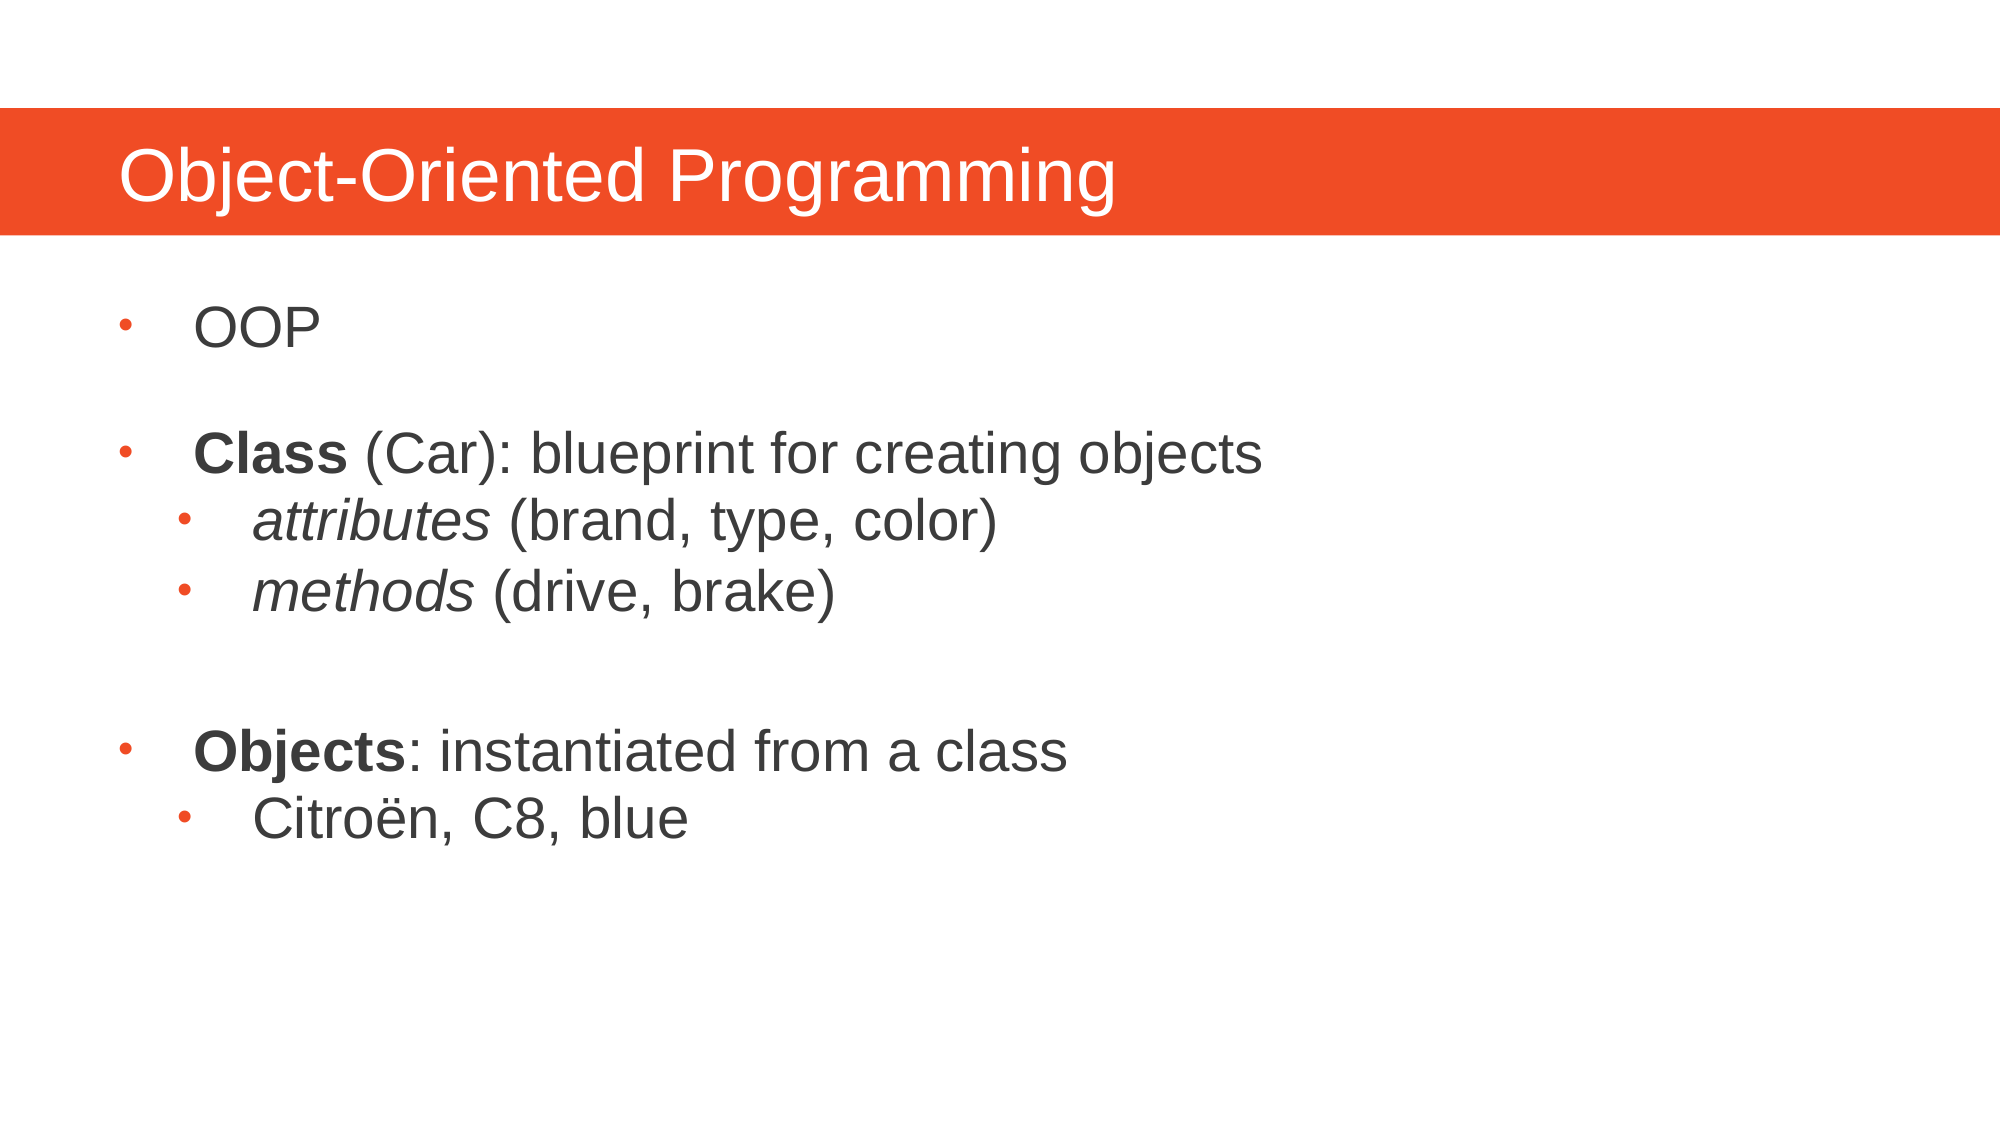

# Object-Oriented Programming
OOP

Class (Car): blueprint for creating objects
attributes (brand, type, color)
methods (drive, brake)

Objects: instantiated from a class
Citroën, C8, blue